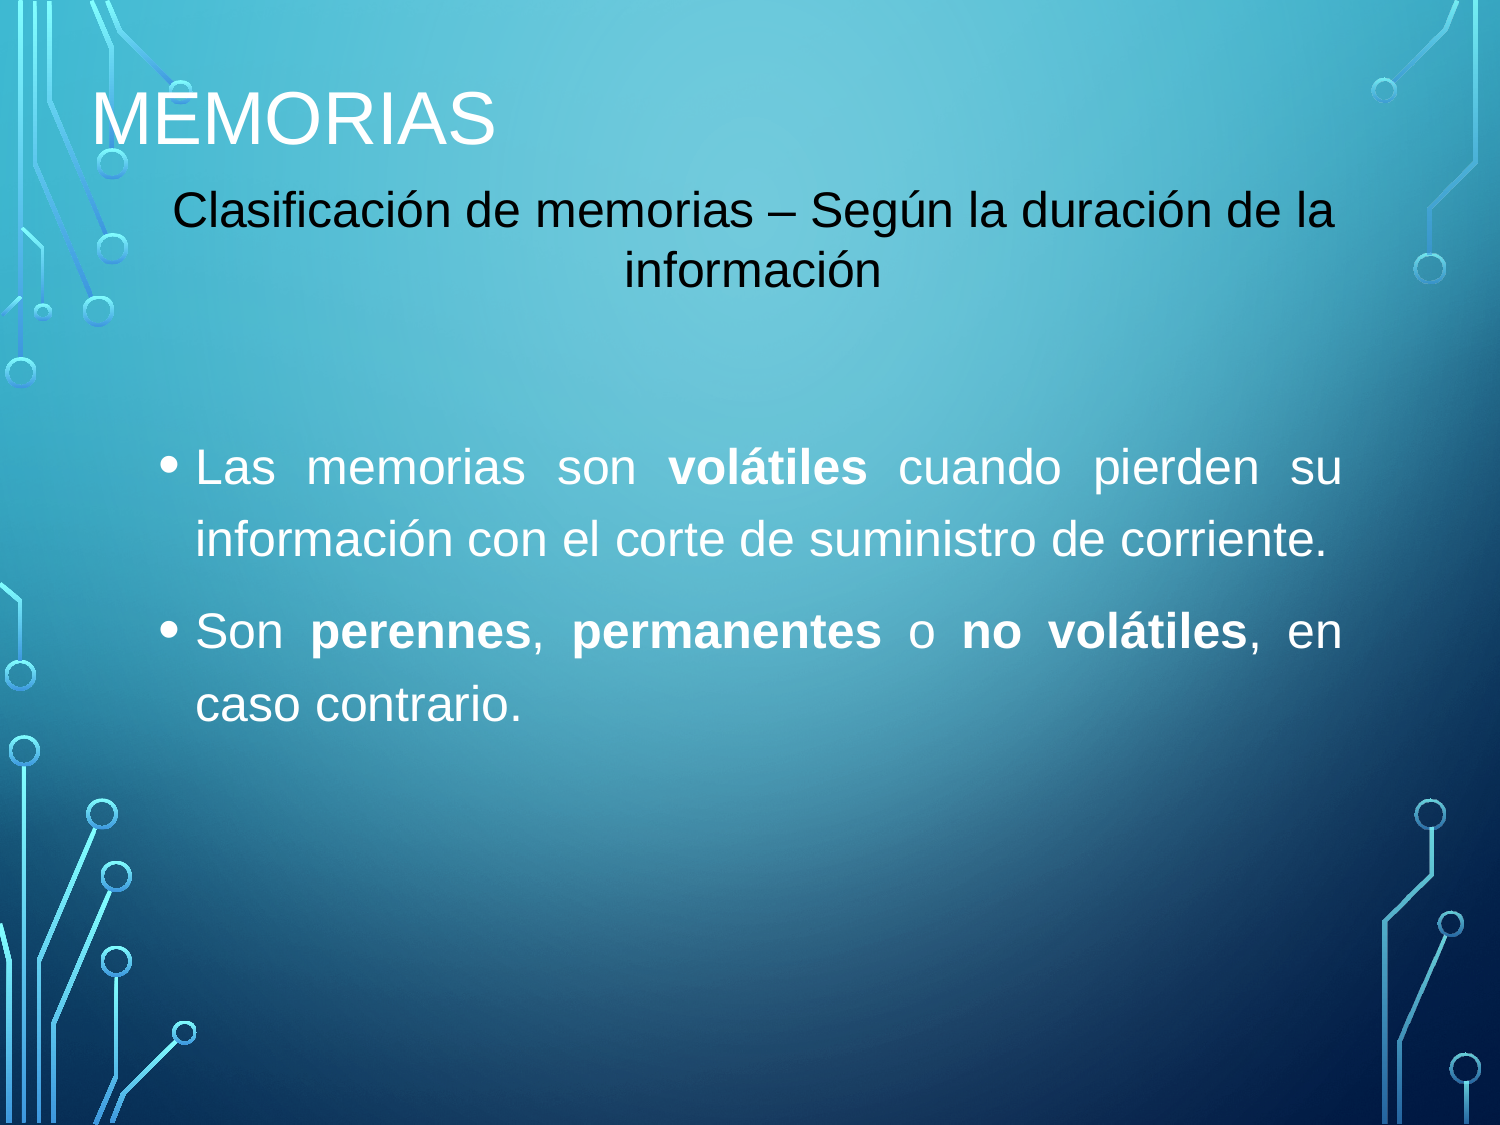

# Memorias
Clasificación de memorias – Según la duración de la información
Las memorias son volátiles cuando pierden su información con el corte de suministro de corriente.
Son perennes, permanentes o no volátiles, en caso contrario.